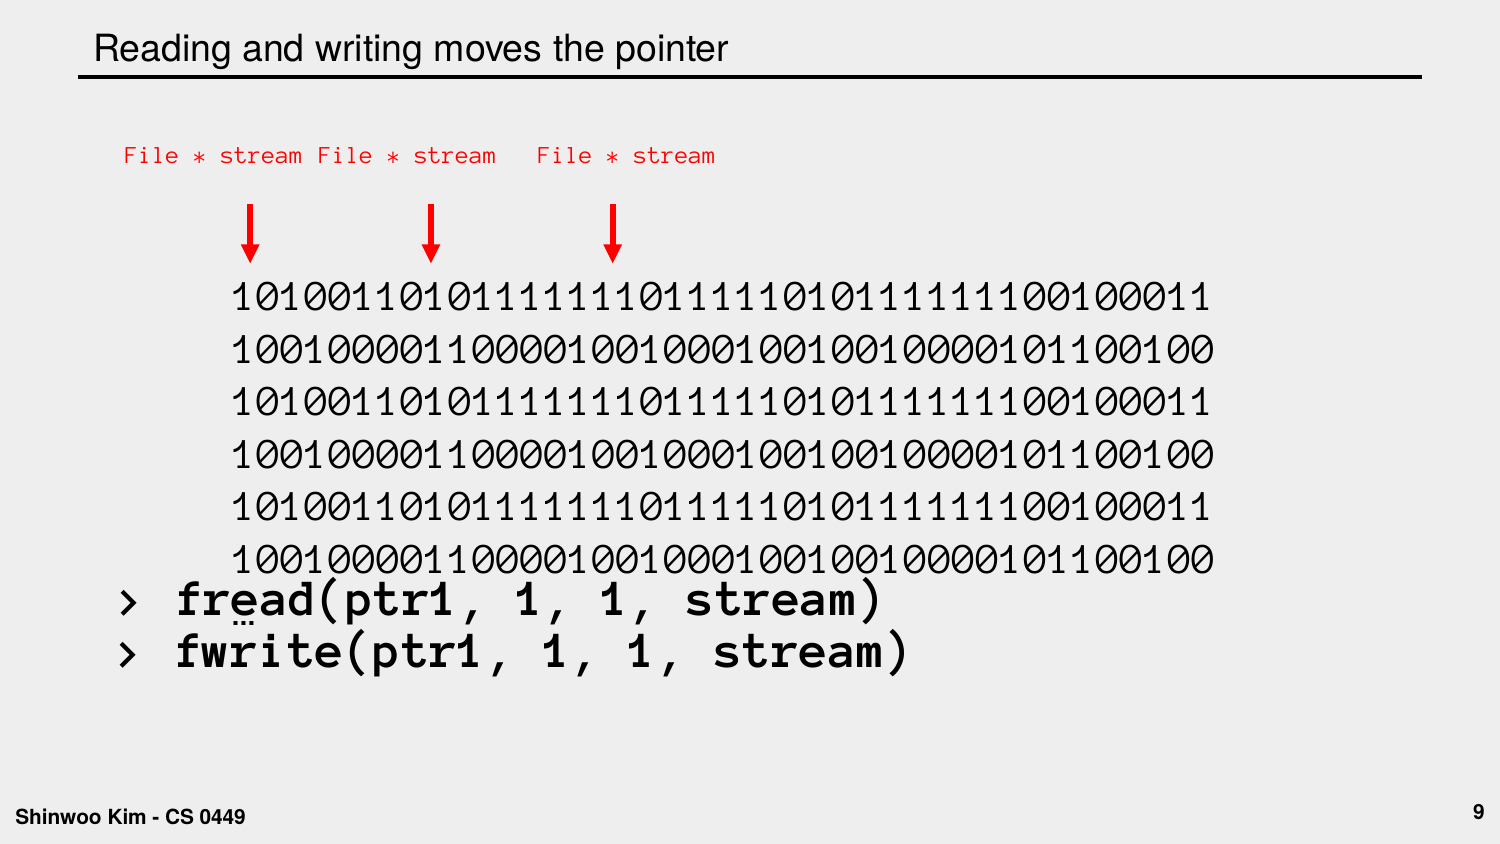

# Reading and writing moves the pointer
File * stream
File * stream
File * stream
101001101011111110111110101111111001000111001000011000010010001001001000010110010010100110101111111011111010111111100100011100100001100001001000100100100001011001001010011010111111101111101011111110010001110010000110000100100010010010000101100100…

> fread(ptr1, 1, 1, stream)
> fwrite(ptr1, 1, 1, stream)
9
Shinwoo Kim - CS 0449